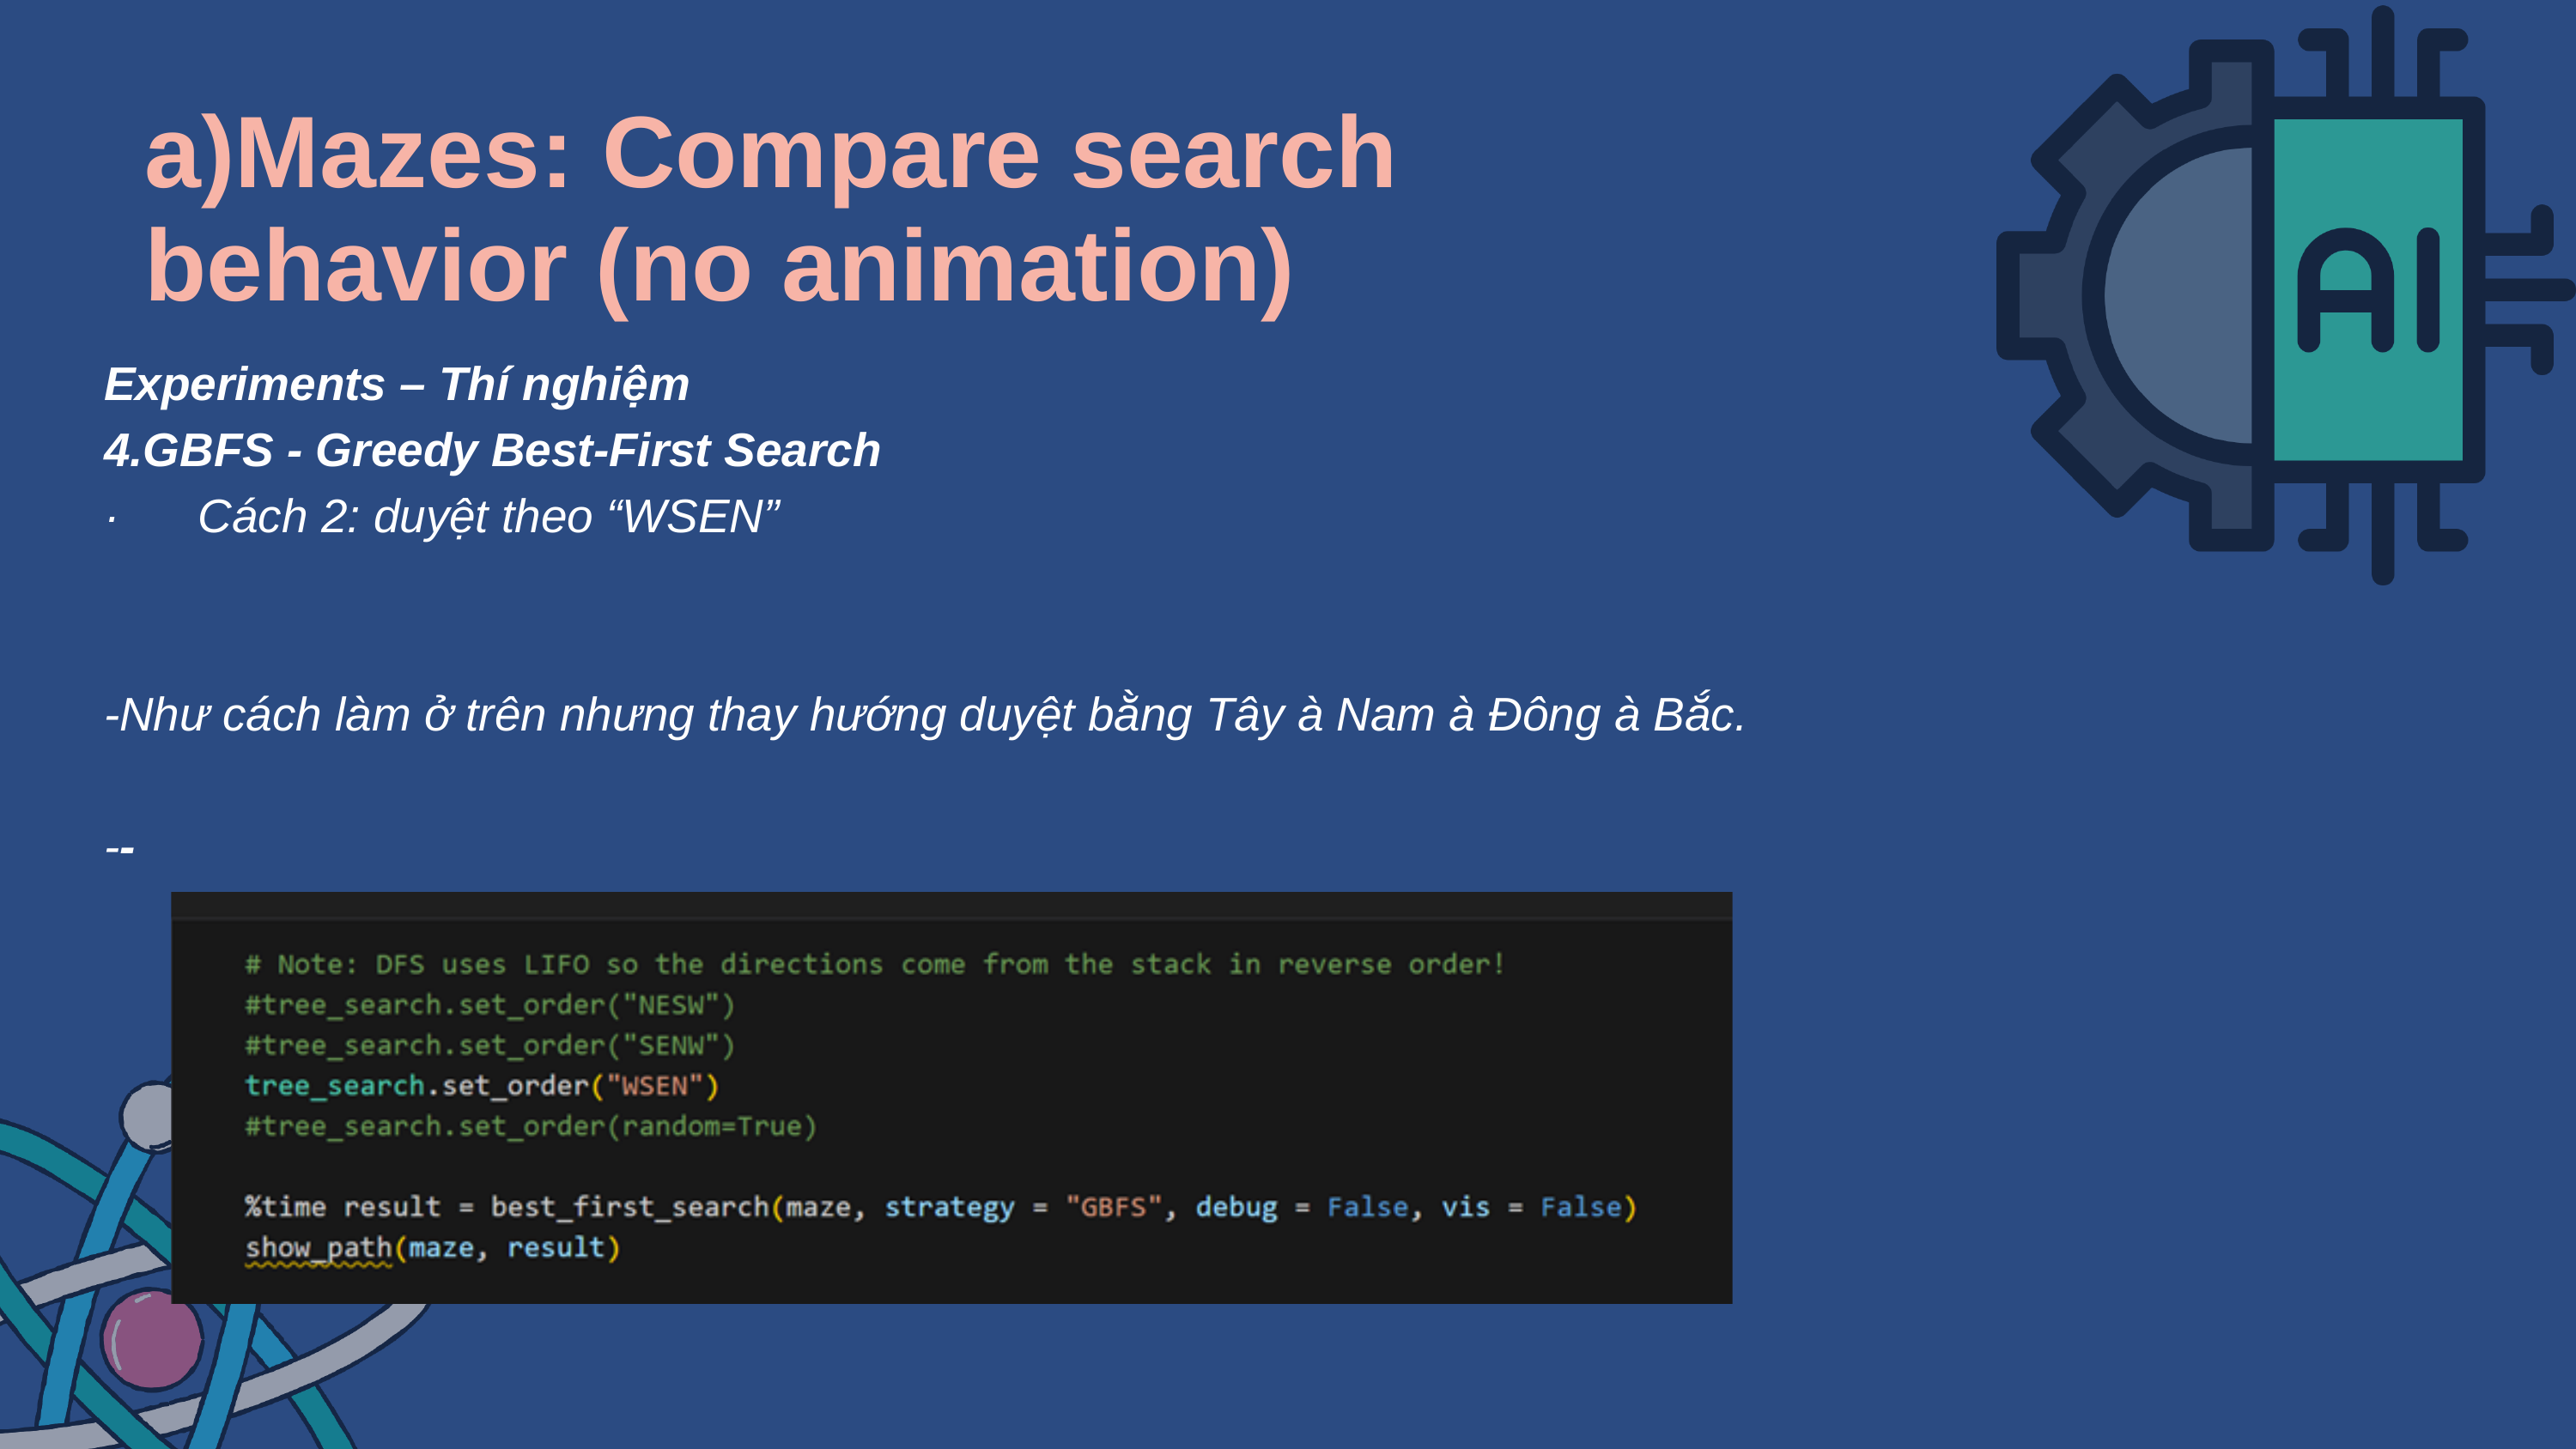

a)Mazes: Compare search behavior (no animation)
Experiments – Thí nghiệm
4.GBFS - Greedy Best-First Search
·      Cách 2: duyệt theo “WSEN”

-Như cách làm ở trên nhưng thay hướng duyệt bằng Tây à Nam à Đông à Bắc.

--